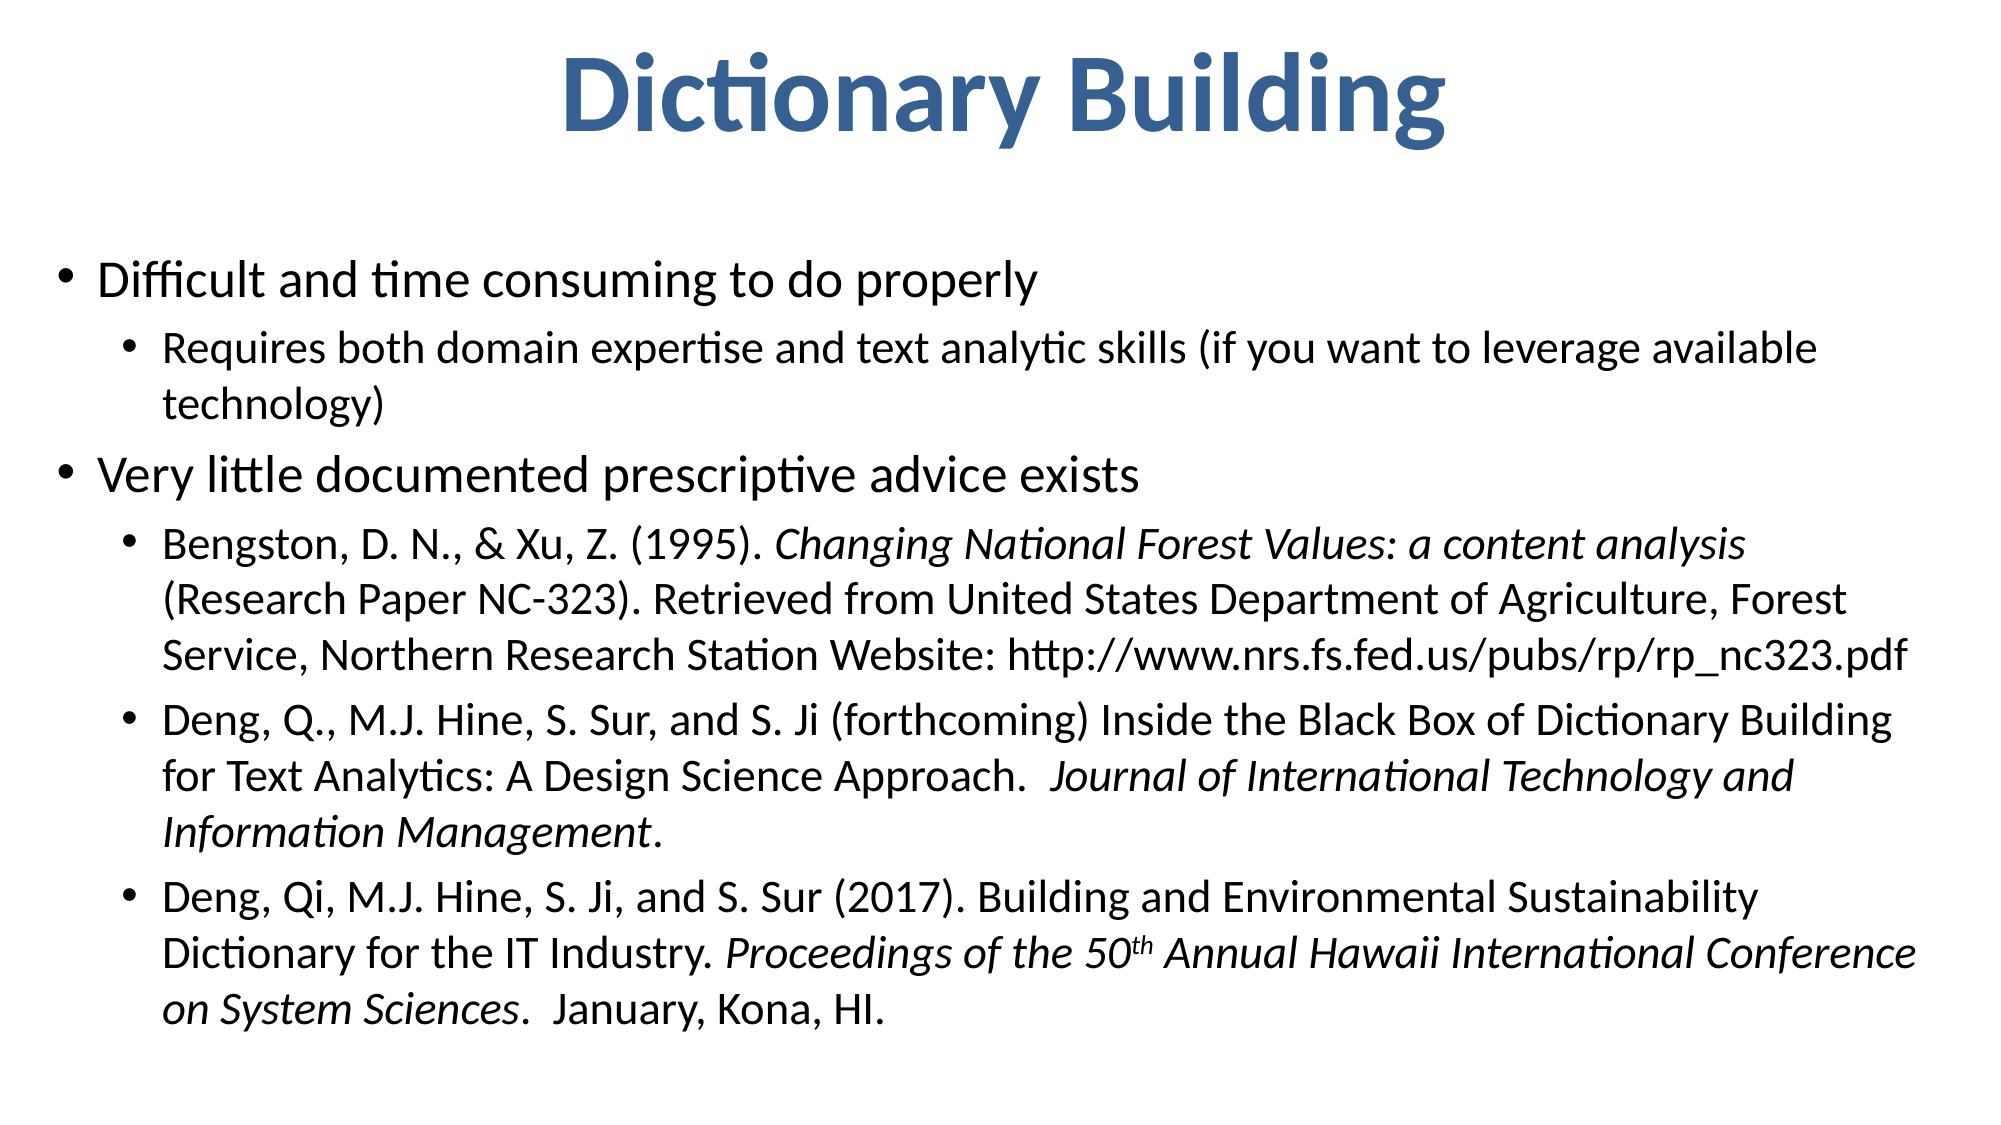

Dictionary Building
Difficult and time consuming to do properly
Requires both domain expertise and text analytic skills (if you want to leverage available technology)
Very little documented prescriptive advice exists
Bengston, D. N., & Xu, Z. (1995). Changing National Forest Values: a content analysis (Research Paper NC-323). Retrieved from United States Department of Agriculture, Forest Service, Northern Research Station Website: http://www.nrs.fs.fed.us/pubs/rp/rp_nc323.pdf
Deng, Q., M.J. Hine, S. Sur, and S. Ji (forthcoming) Inside the Black Box of Dictionary Building for Text Analytics: A Design Science Approach.  Journal of International Technology and Information Management.
Deng, Qi, M.J. Hine, S. Ji, and S. Sur (2017). Building and Environmental Sustainability Dictionary for the IT Industry. Proceedings of the 50th Annual Hawaii International Conference on System Sciences.  January, Kona, HI.